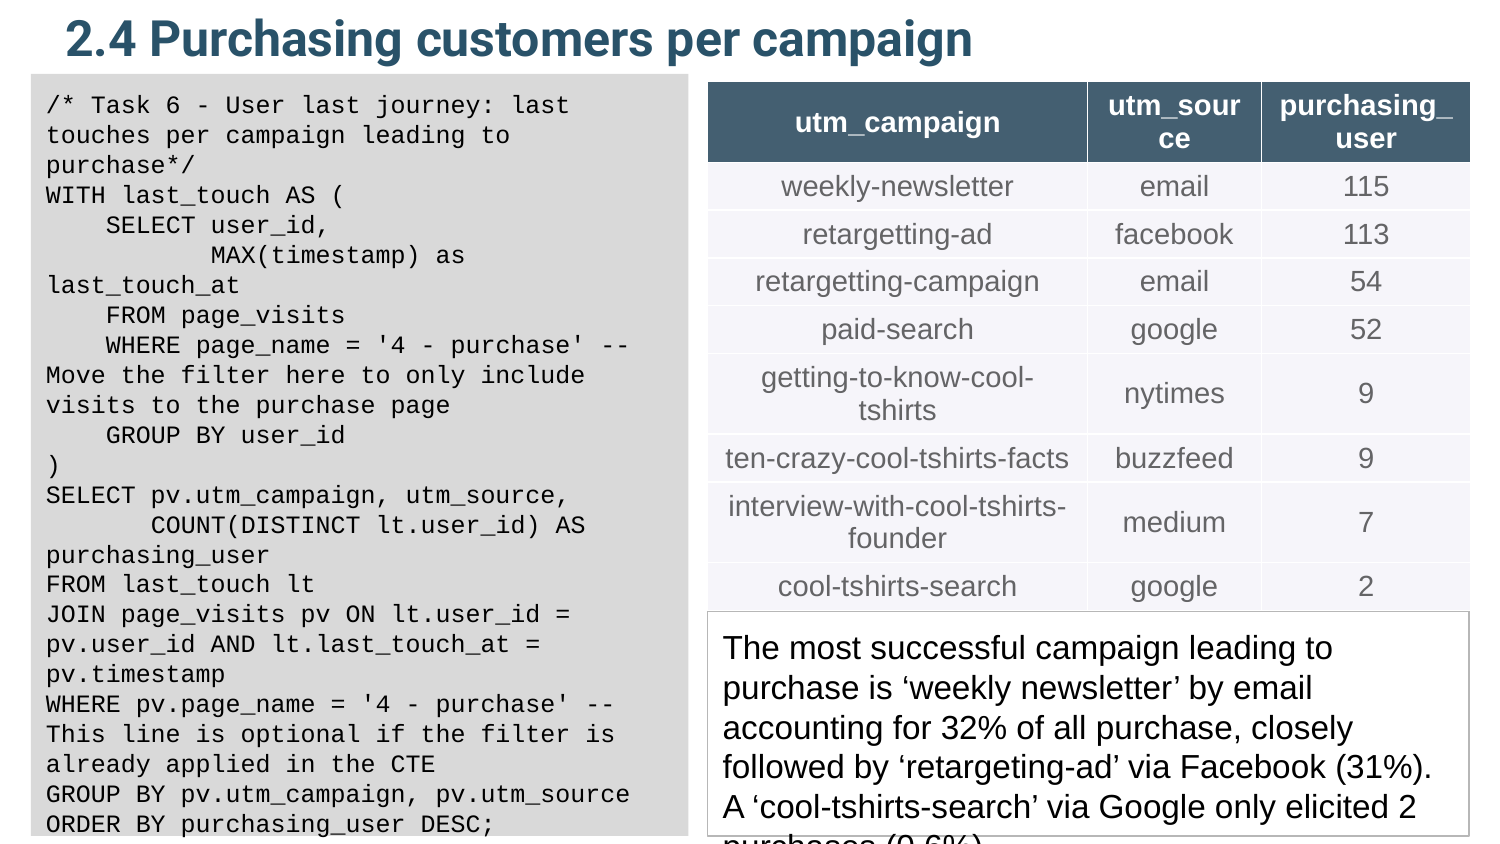

2.4 Purchasing customers per campaign
/* Task 6 - User last journey: last touches per campaign leading to purchase*/
WITH last_touch AS (
    SELECT user_id,
           MAX(timestamp) as last_touch_at
    FROM page_visits
    WHERE page_name = '4 - purchase' -- Move the filter here to only include visits to the purchase page
    GROUP BY user_id
)
SELECT pv.utm_campaign, utm_source,
       COUNT(DISTINCT lt.user_id) AS purchasing_user
FROM last_touch lt
JOIN page_visits pv ON lt.user_id = pv.user_id AND lt.last_touch_at = pv.timestamp
WHERE pv.page_name = '4 - purchase' -- This line is optional if the filter is already applied in the CTE
GROUP BY pv.utm_campaign, pv.utm_source
ORDER BY purchasing_user DESC;
| utm\_campaign | utm\_source | purchasing\_user |
| --- | --- | --- |
| weekly-newsletter | email | 115 |
| retargetting-ad | facebook | 113 |
| retargetting-campaign | email | 54 |
| paid-search | google | 52 |
| getting-to-know-cool-tshirts | nytimes | 9 |
| ten-crazy-cool-tshirts-facts | buzzfeed | 9 |
| interview-with-cool-tshirts-founder | medium | 7 |
| cool-tshirts-search | google | 2 |
The most successful campaign leading to purchase is ‘weekly newsletter’ by email accounting for 32% of all purchase, closely followed by ‘retargeting-ad’ via Facebook (31%). A ‘cool-tshirts-search’ via Google only elicited 2 purchases (0.6%).